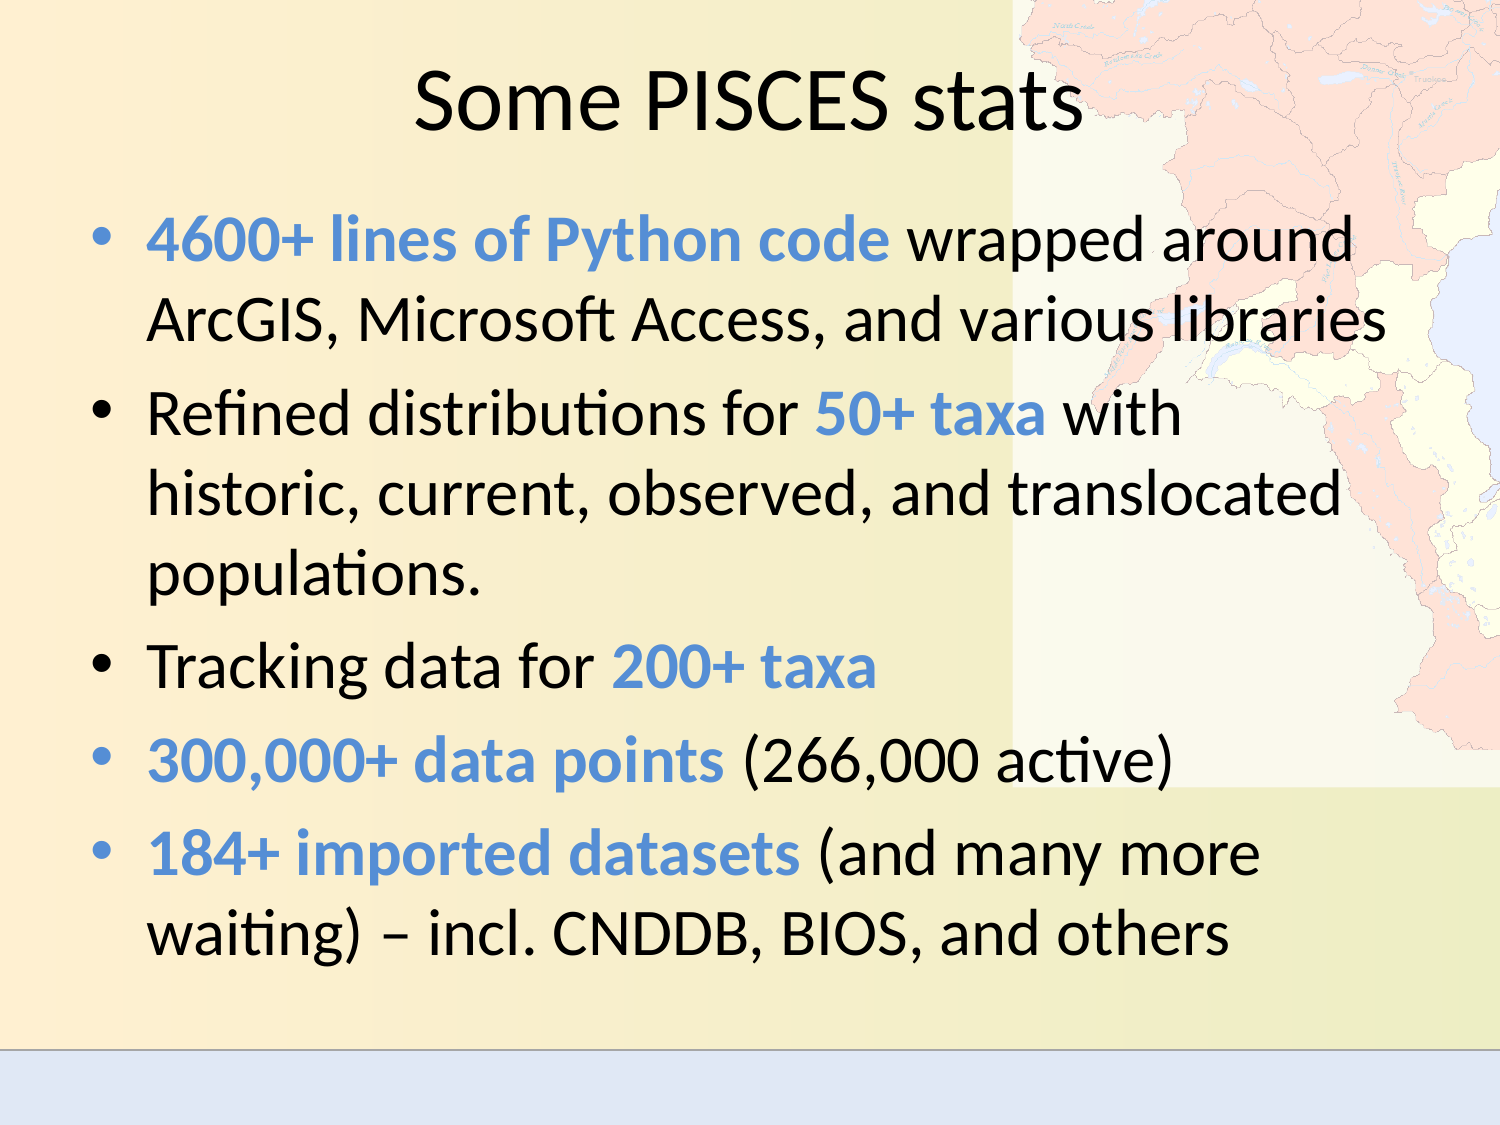

# Some PISCES stats
4600+ lines of Python code wrapped around ArcGIS, Microsoft Access, and various libraries
Refined distributions for 50+ taxa with historic, current, observed, and translocated populations.
Tracking data for 200+ taxa
300,000+ data points (266,000 active)
184+ imported datasets (and many more waiting) – incl. CNDDB, BIOS, and others